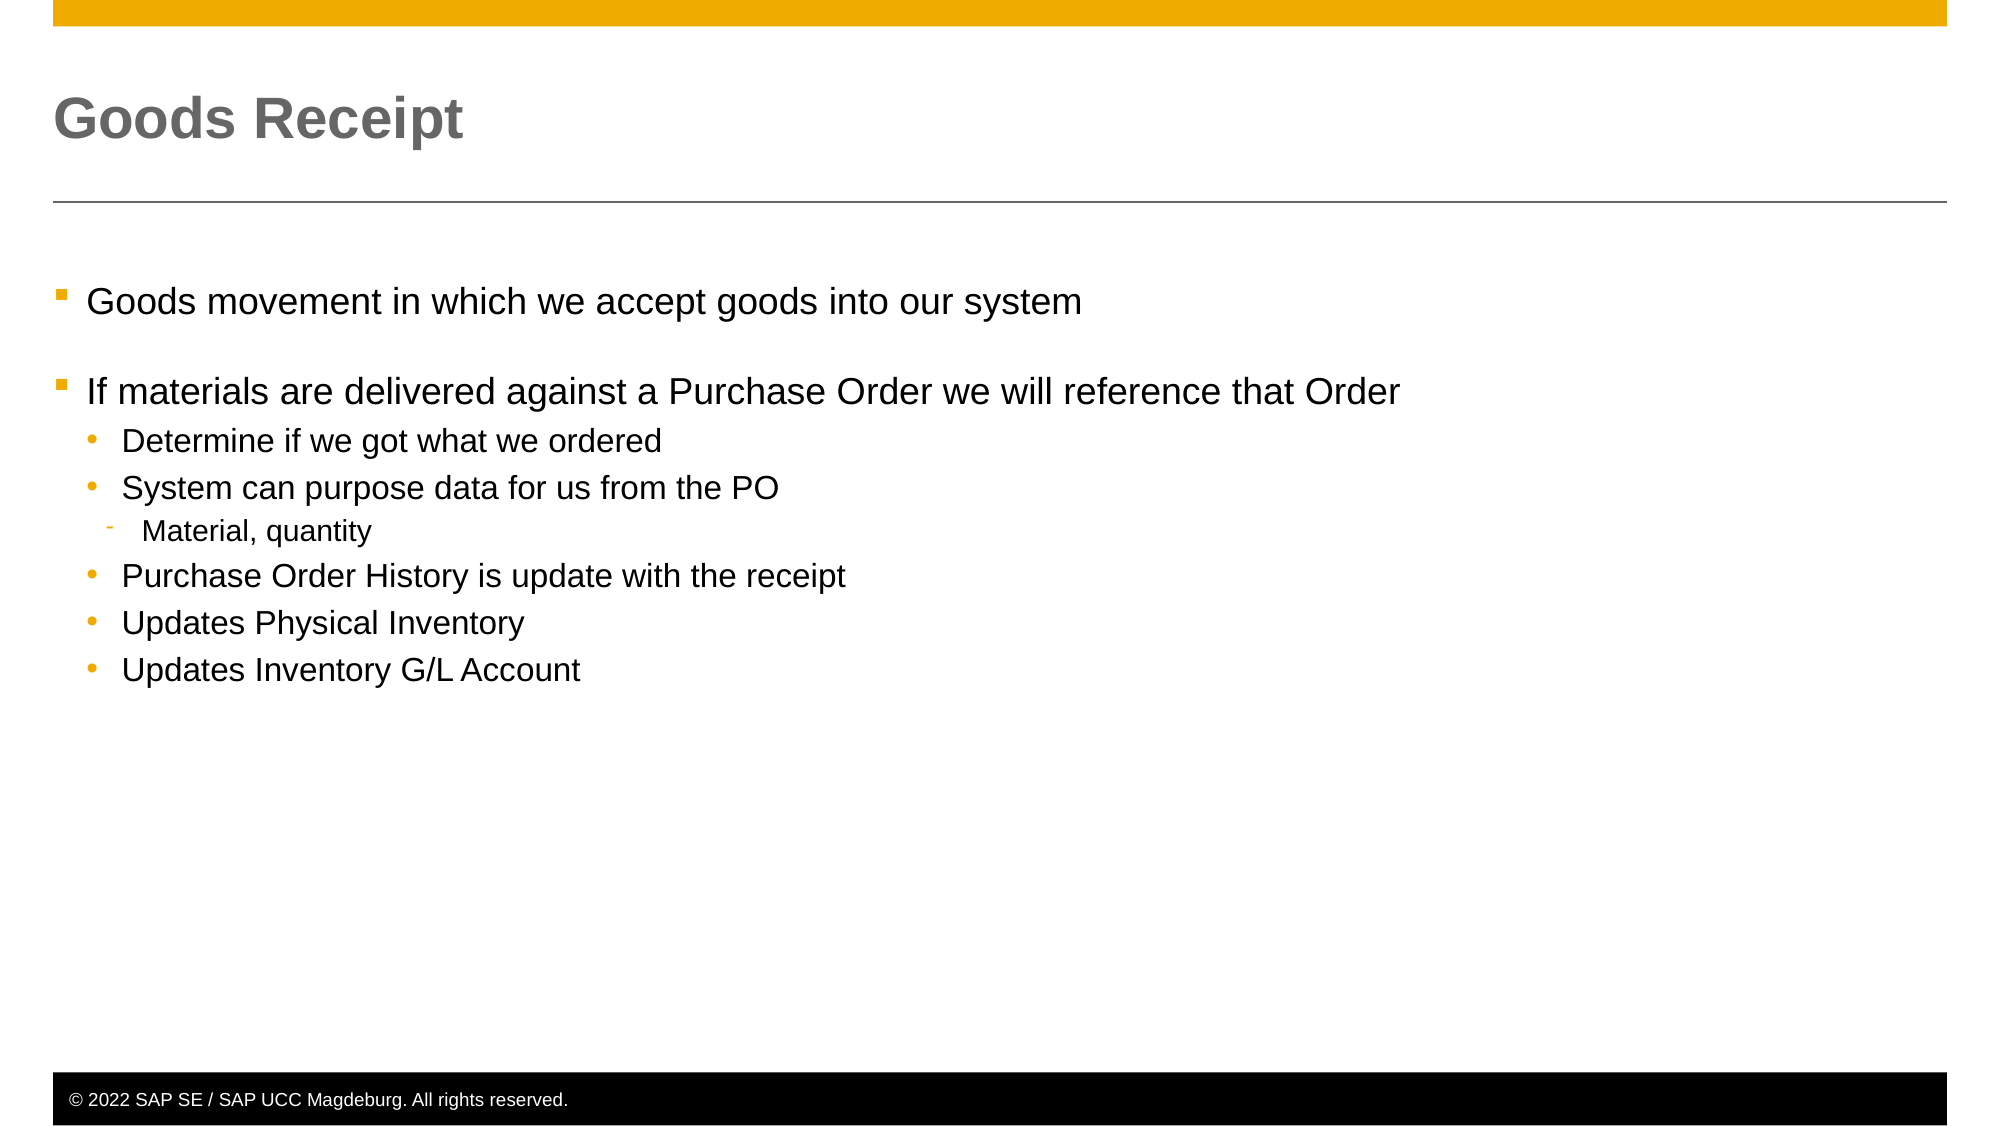

# Goods Receipt
Goods movement in which we accept goods into our system

If materials are delivered against a Purchase Order we will reference that Order
Determine if we got what we ordered
System can purpose data for us from the PO
Material, quantity
Purchase Order History is update with the receipt
Updates Physical Inventory
Updates Inventory G/L Account